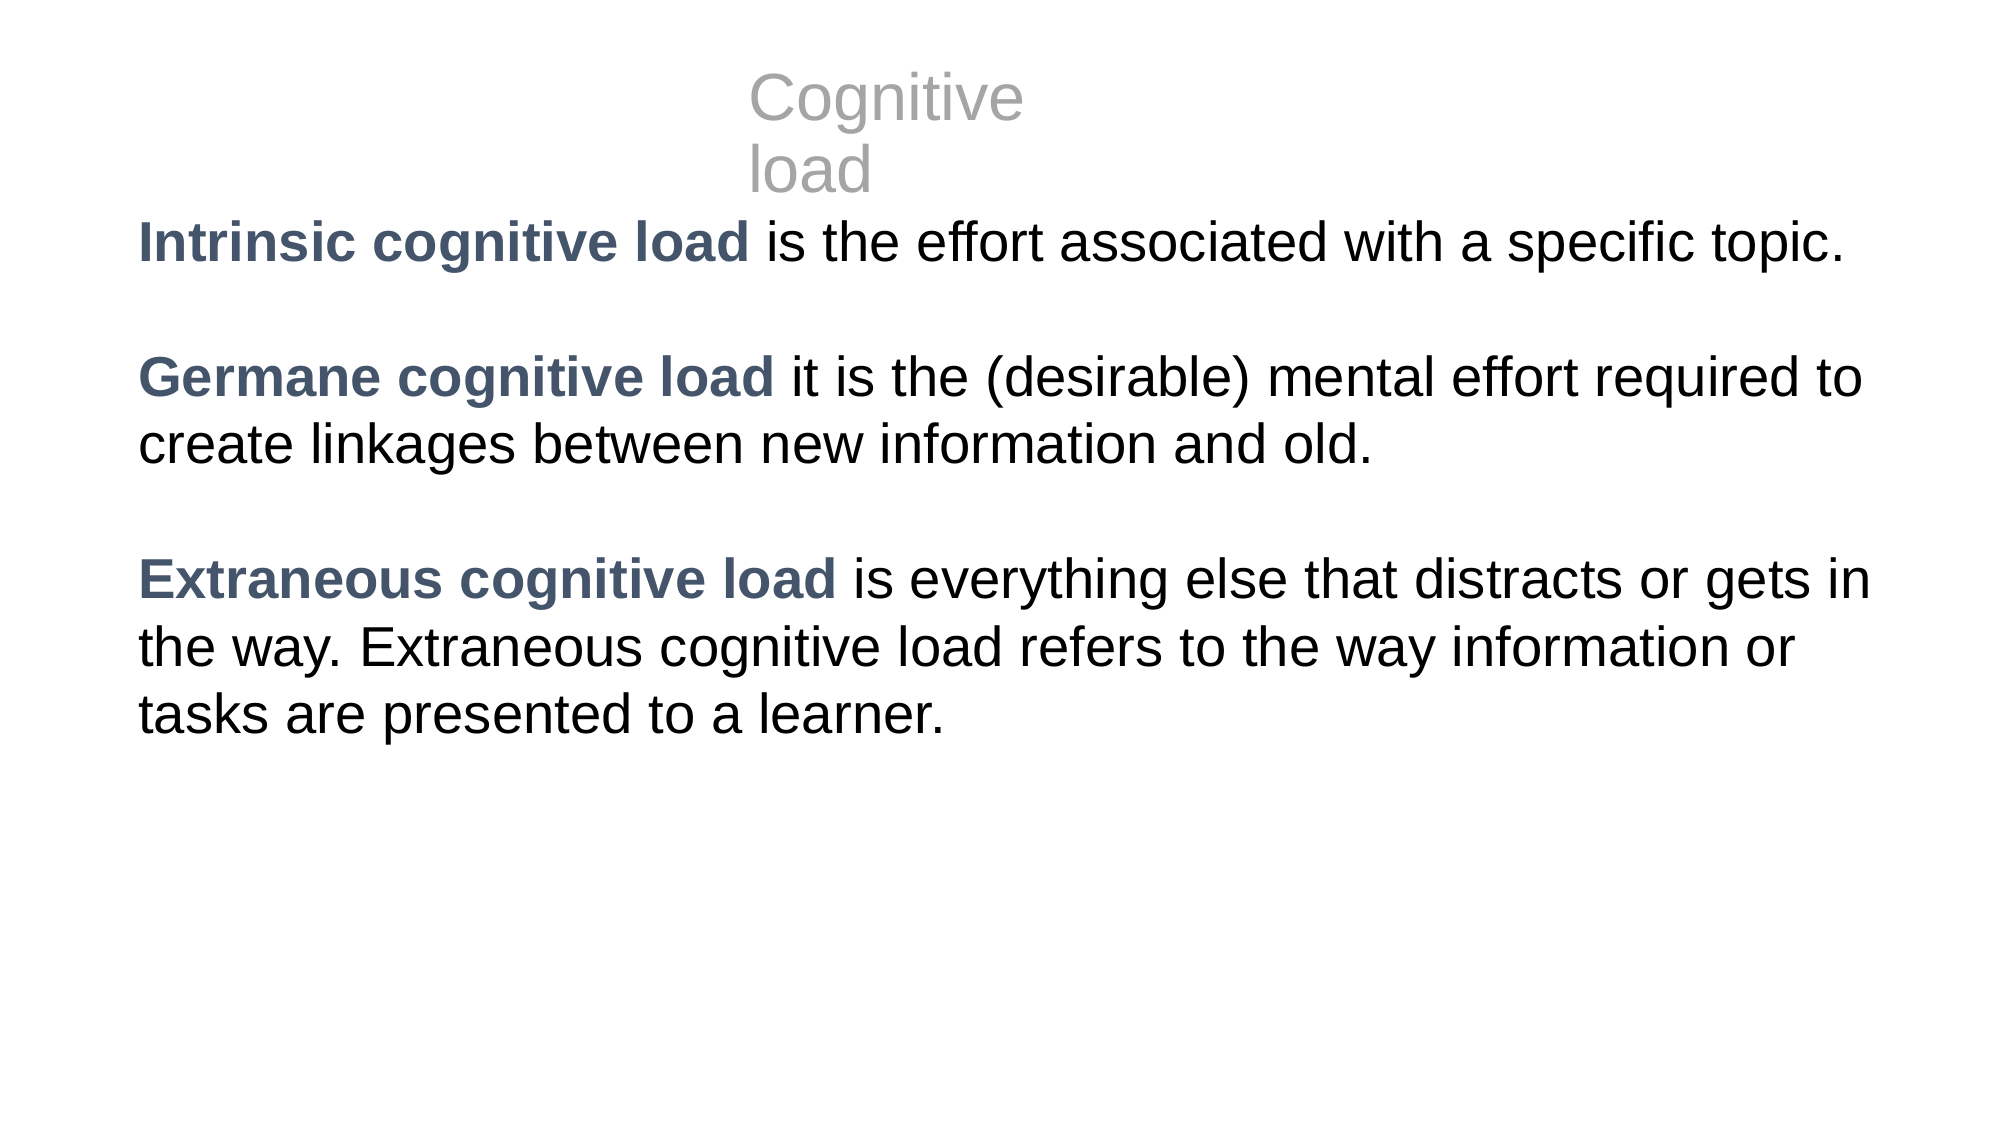

# Cognitive load

Intrinsic cognitive load is the effort associated with a specific topic.

Germane cognitive load it is the (desirable) mental effort required to create linkages between new information and old.

Extraneous cognitive load is everything else that distracts or gets in the way. Extraneous cognitive load refers to the way information or tasks are presented to a learner.